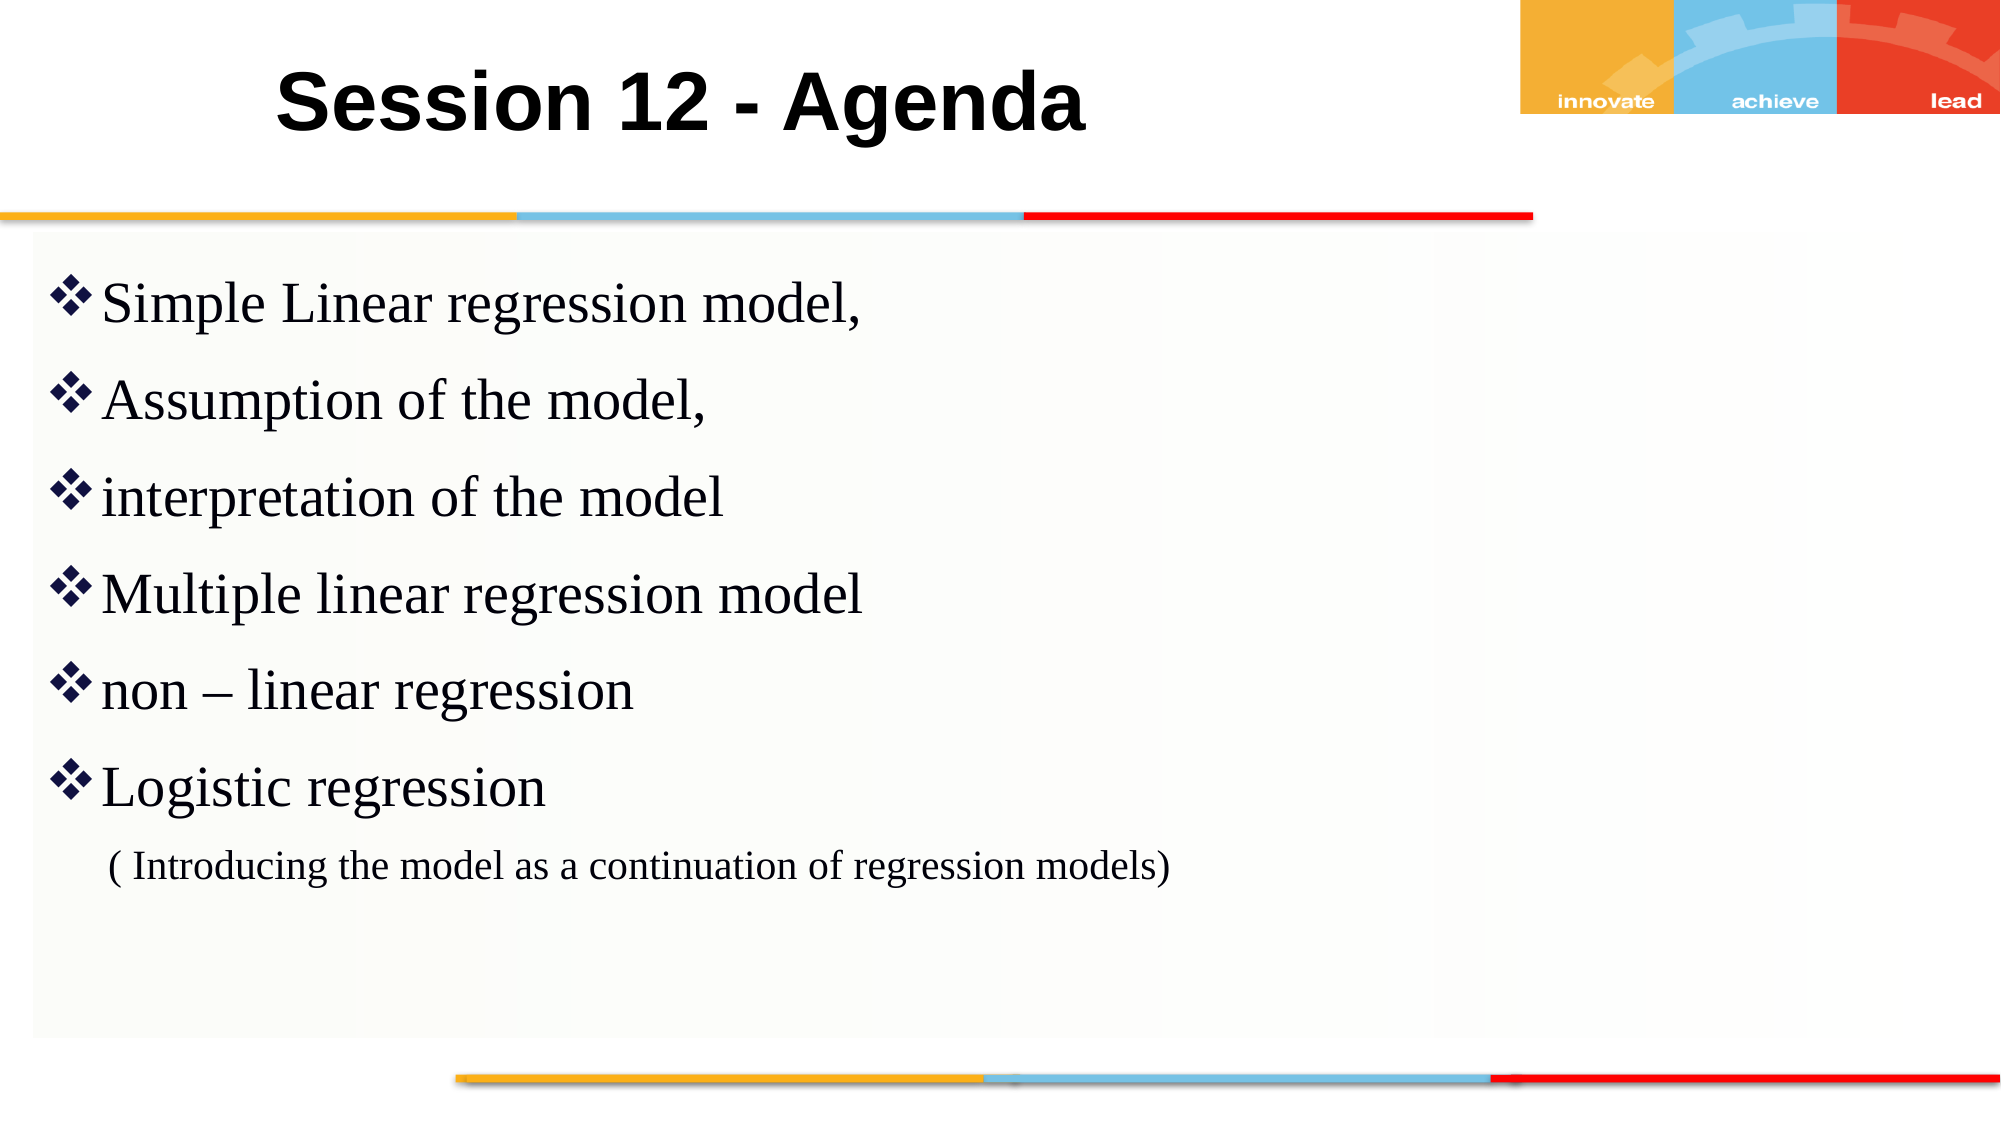

Session 12 - Agenda
Simple Linear regression model,
Assumption of the model,
interpretation of the model
Multiple linear regression model
non – linear regression
Logistic regression
      ( Introducing the model as a continuation of regression models)